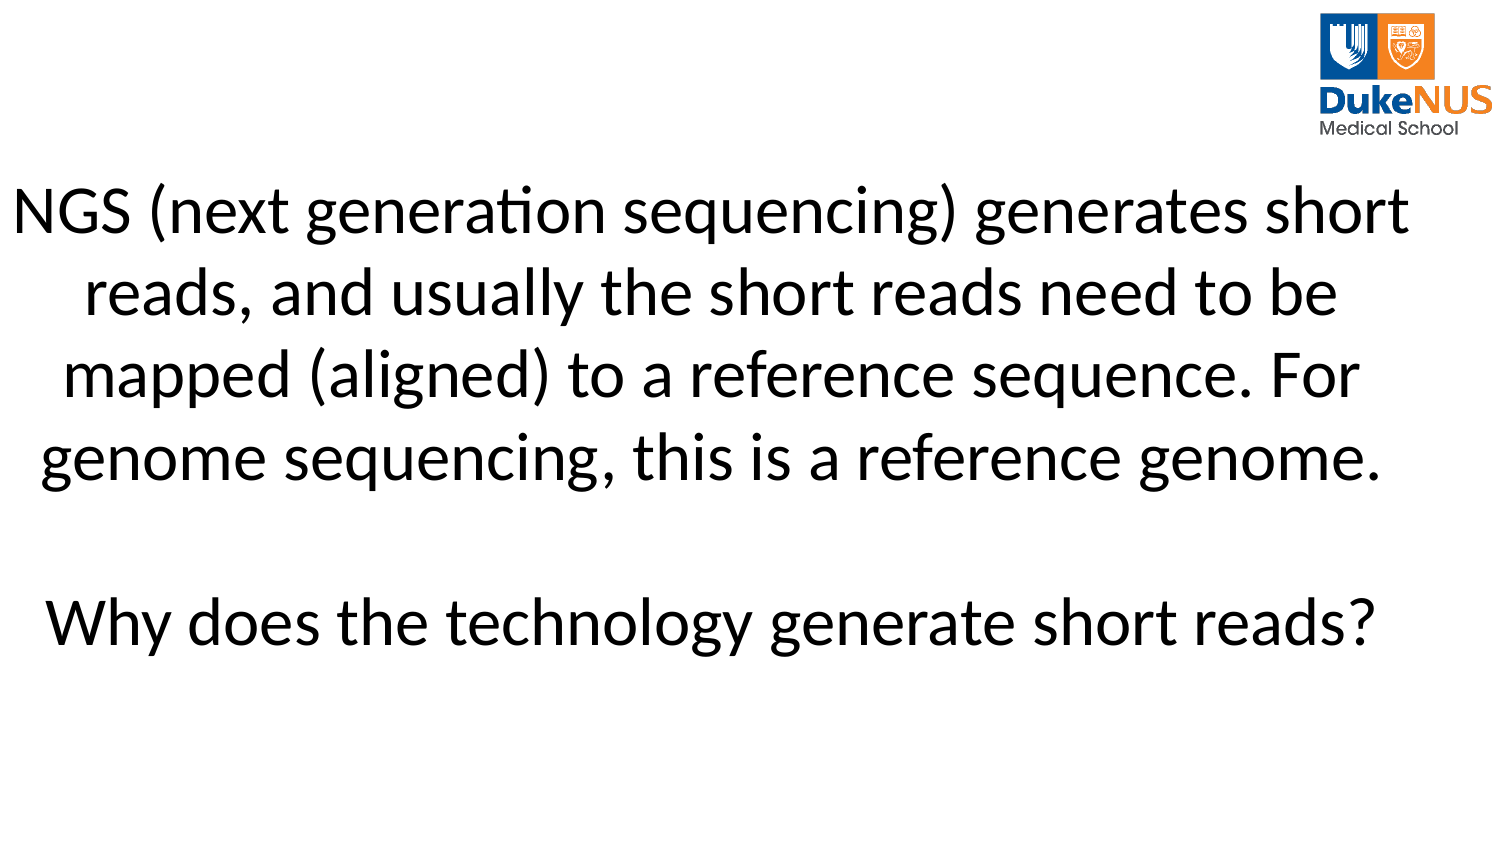

# NGS (next generation sequencing) generates short reads, and usually the short reads need to be mapped (aligned) to a reference sequence. For genome sequencing, this is a reference genome. Why does the technology generate short reads?